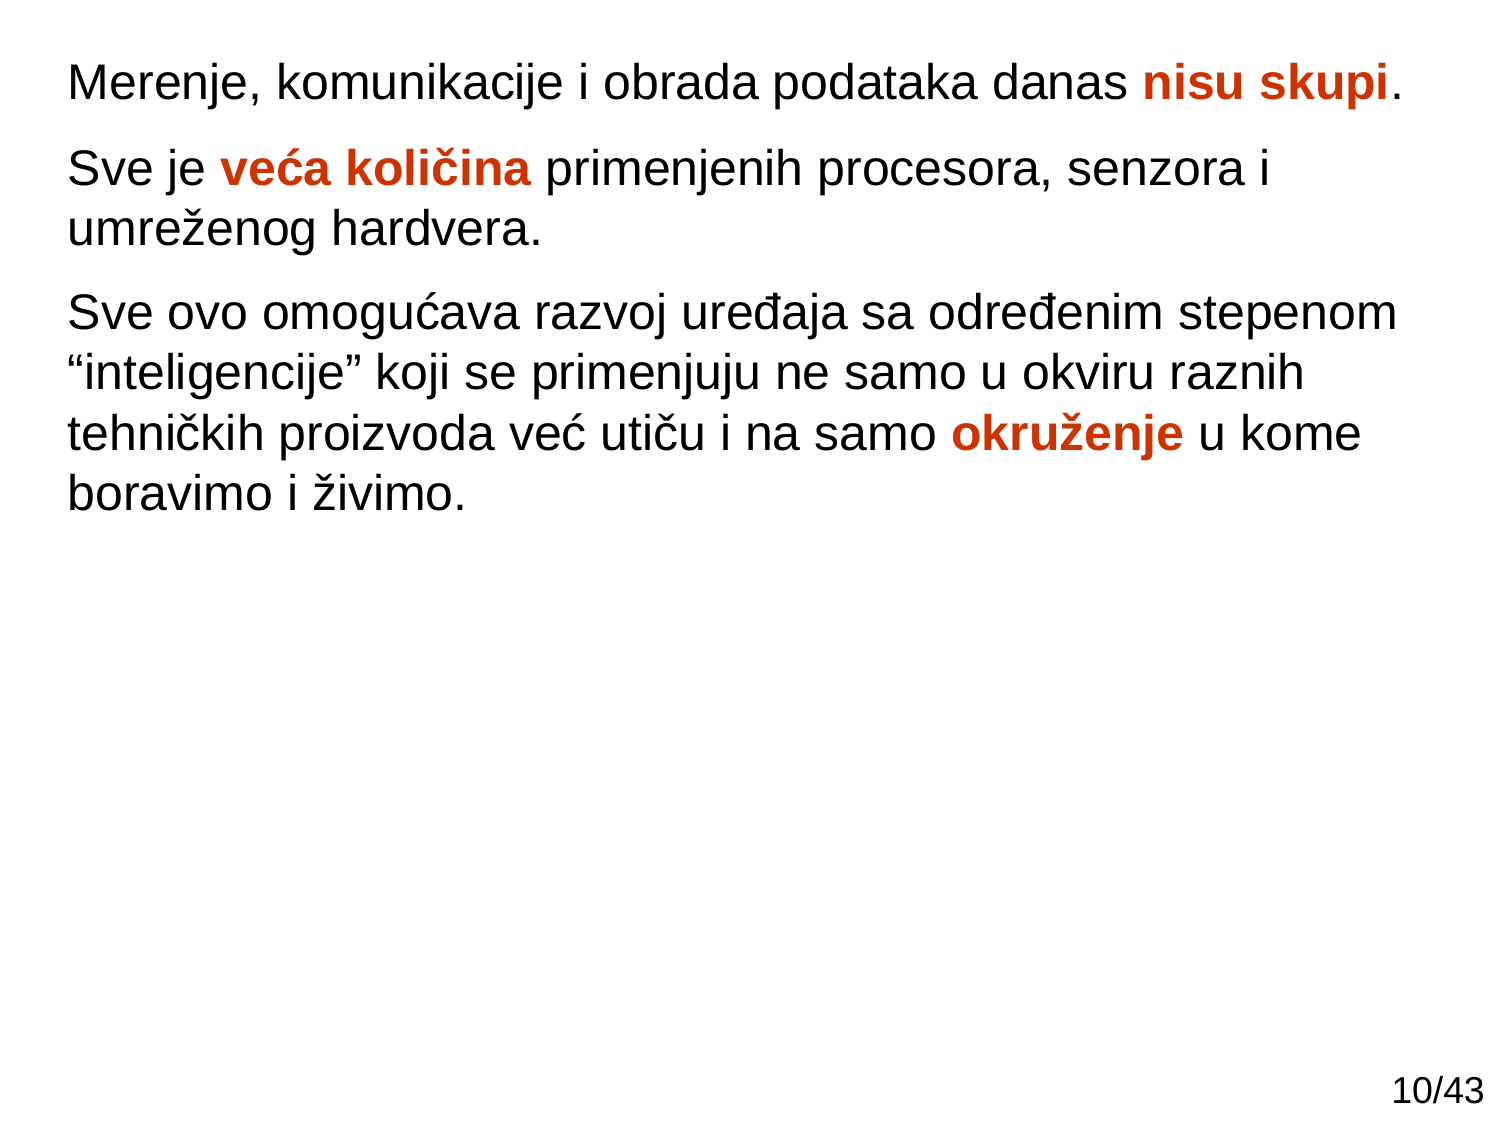

Merenje, komunikacije i obrada podataka danas nisu skupi.
Sve je veća količina primenjenih procesora, senzora i umreženog hardvera.
Sve ovo omogućava razvoj uređaja sa određenim stepenom “inteligencije” koji se primenjuju ne samo u okviru raznih tehničkih proizvoda već utiču i na samo okruženje u kome boravimo i živimo.
10/43